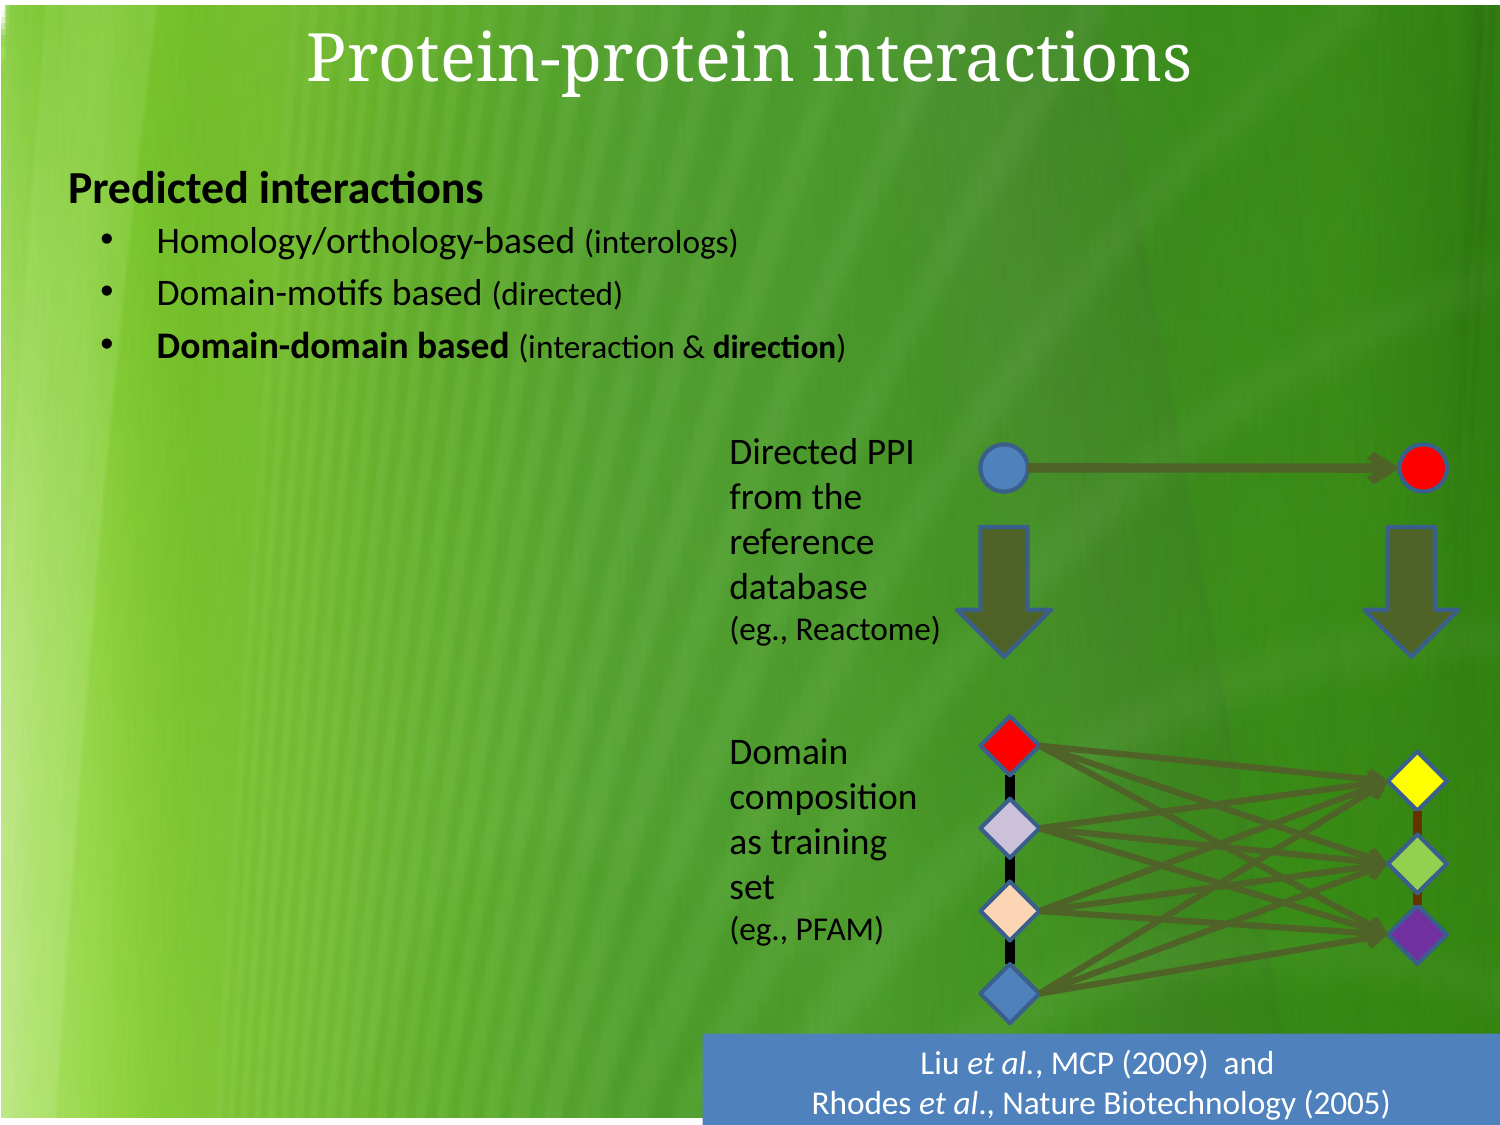

Protein-protein interactions
Predicted interactions
Homology/orthology-based (interologs)
Domain-motifs based (directed)
Domain-domain based (interaction & direction)
Directed PPI from the reference database
(eg., Reactome)

Domain composition as training set
(eg., PFAM)

Liu et al., MCP (2009)  and
Rhodes et al., Nature Biotechnology (2005)